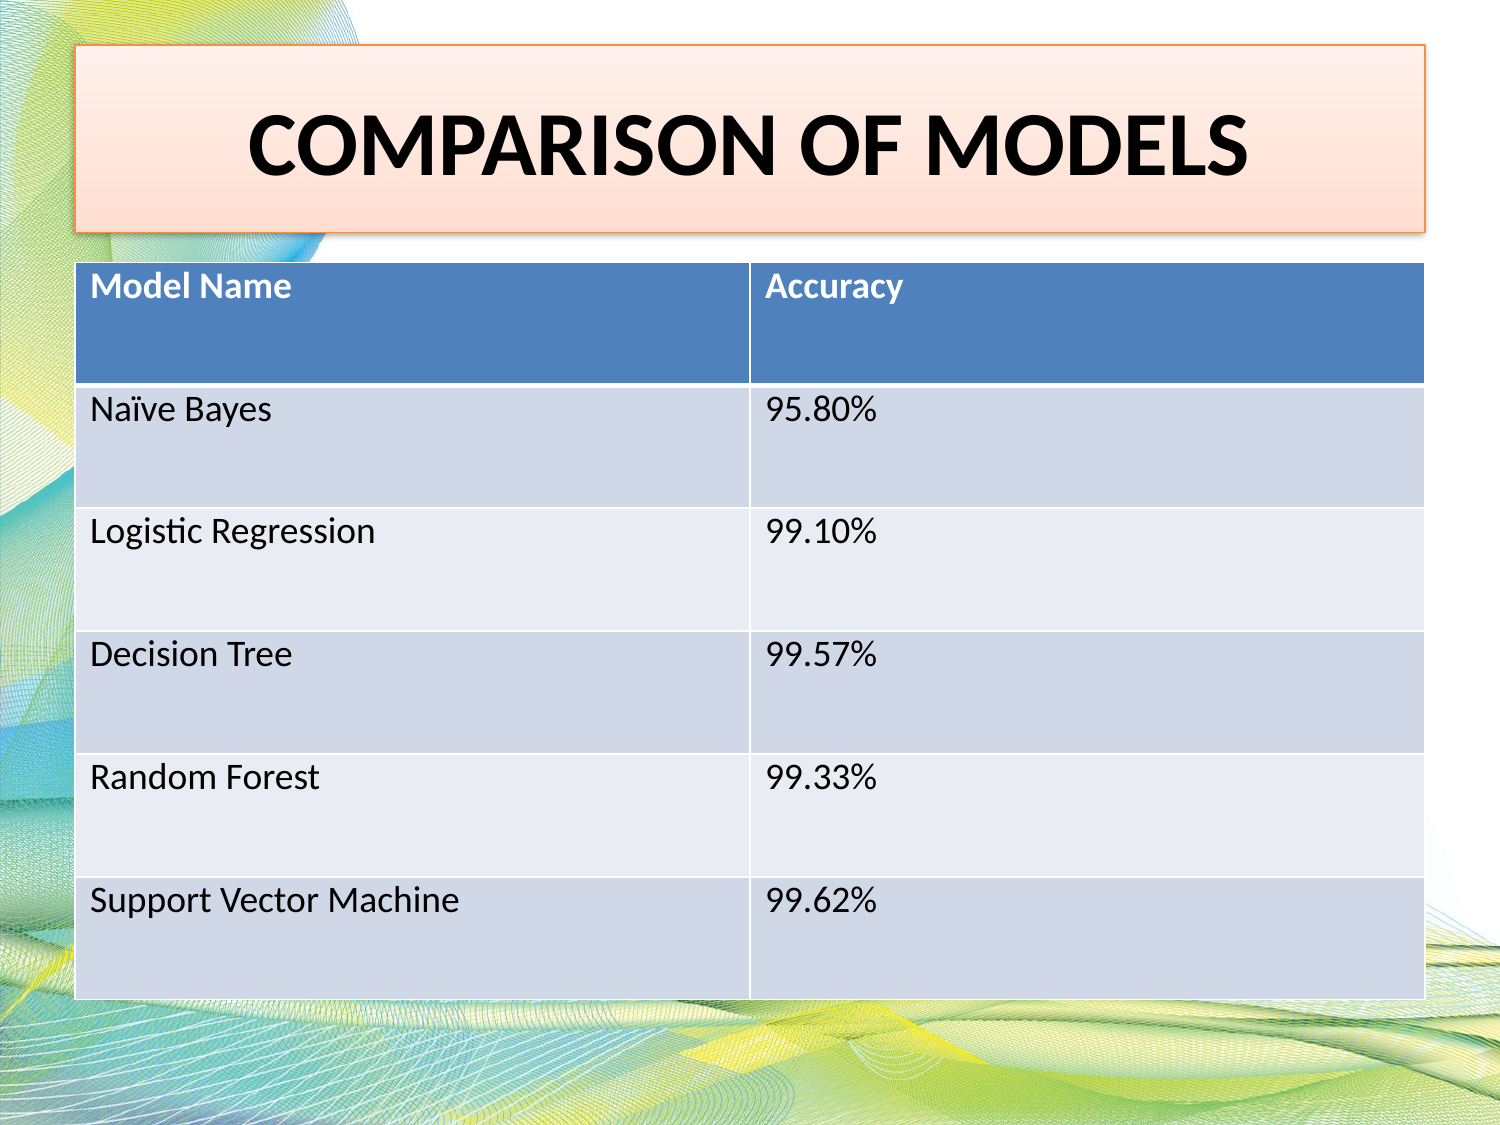

# COMPARISON OF MODELS
| Model Name | Accuracy |
| --- | --- |
| Naïve Bayes | 95.80% |
| Logistic Regression | 99.10% |
| Decision Tree | 99.57% |
| Random Forest | 99.33% |
| Support Vector Machine | 99.62% |